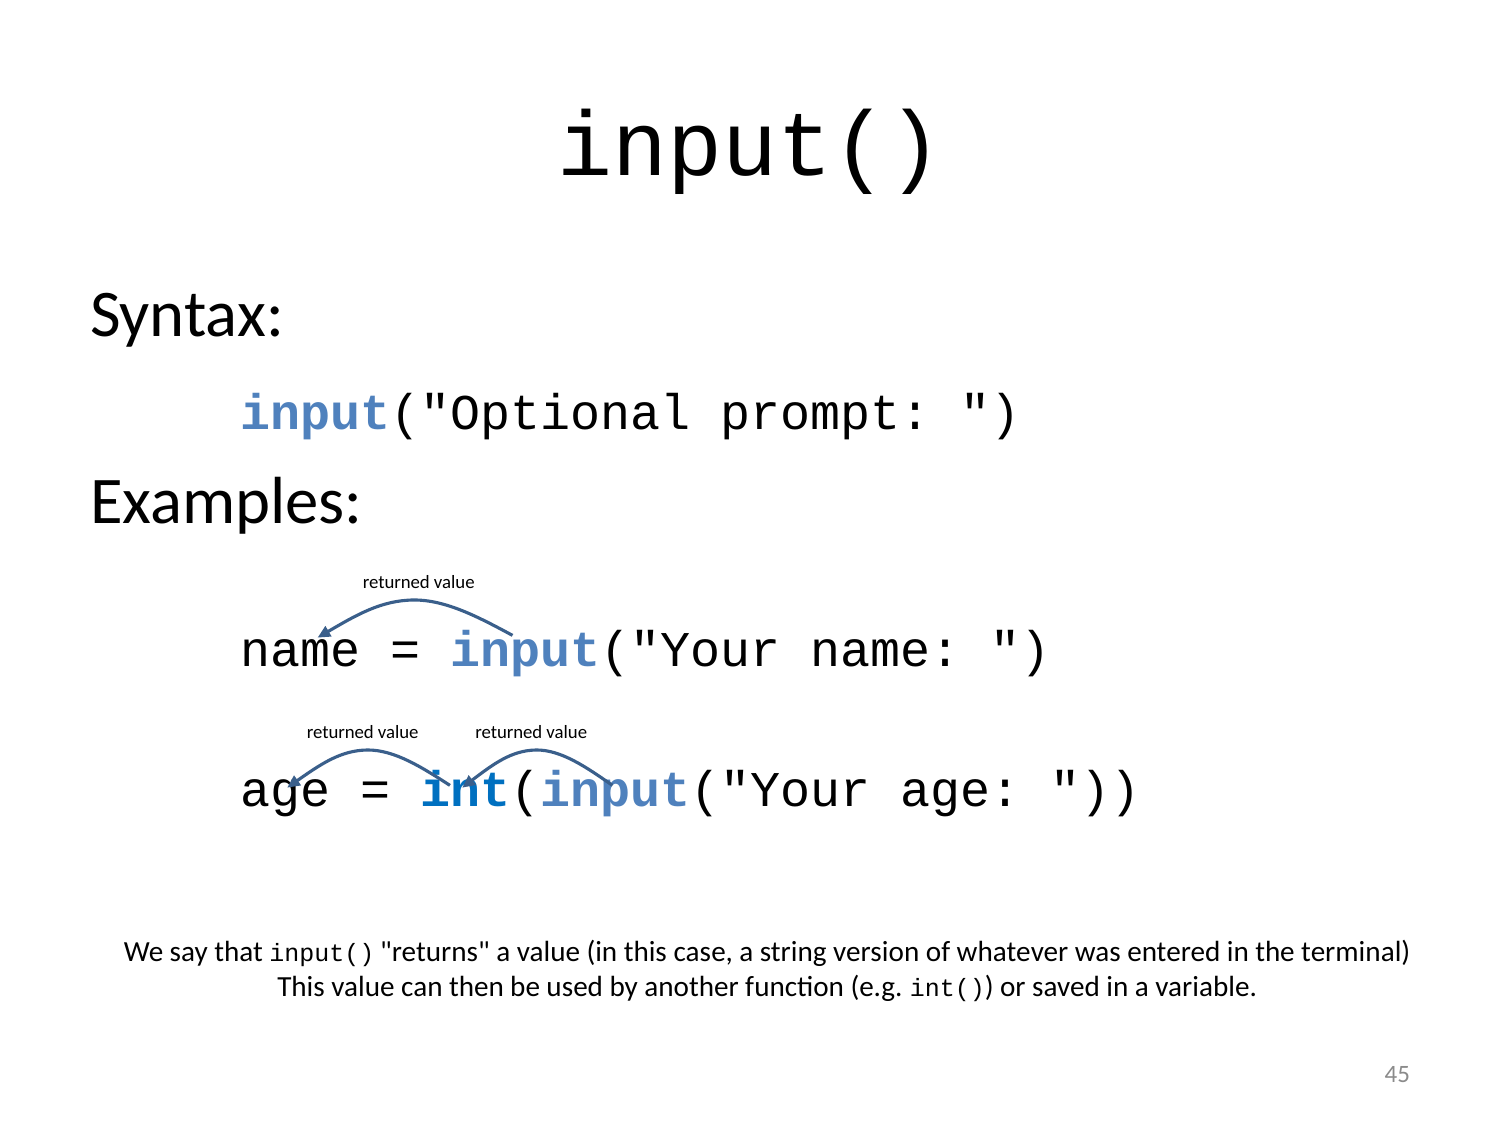

# input()
Syntax:
	input("Optional prompt: ")
Examples:

	name = input("Your name: ")

	age = int(input("Your age: "))
returned value

returned value
returned value

We say that input() "returns" a value (in this case, a string version of whatever was entered in the terminal)
This value can then be used by another function (e.g. int()) or saved in a variable.
45